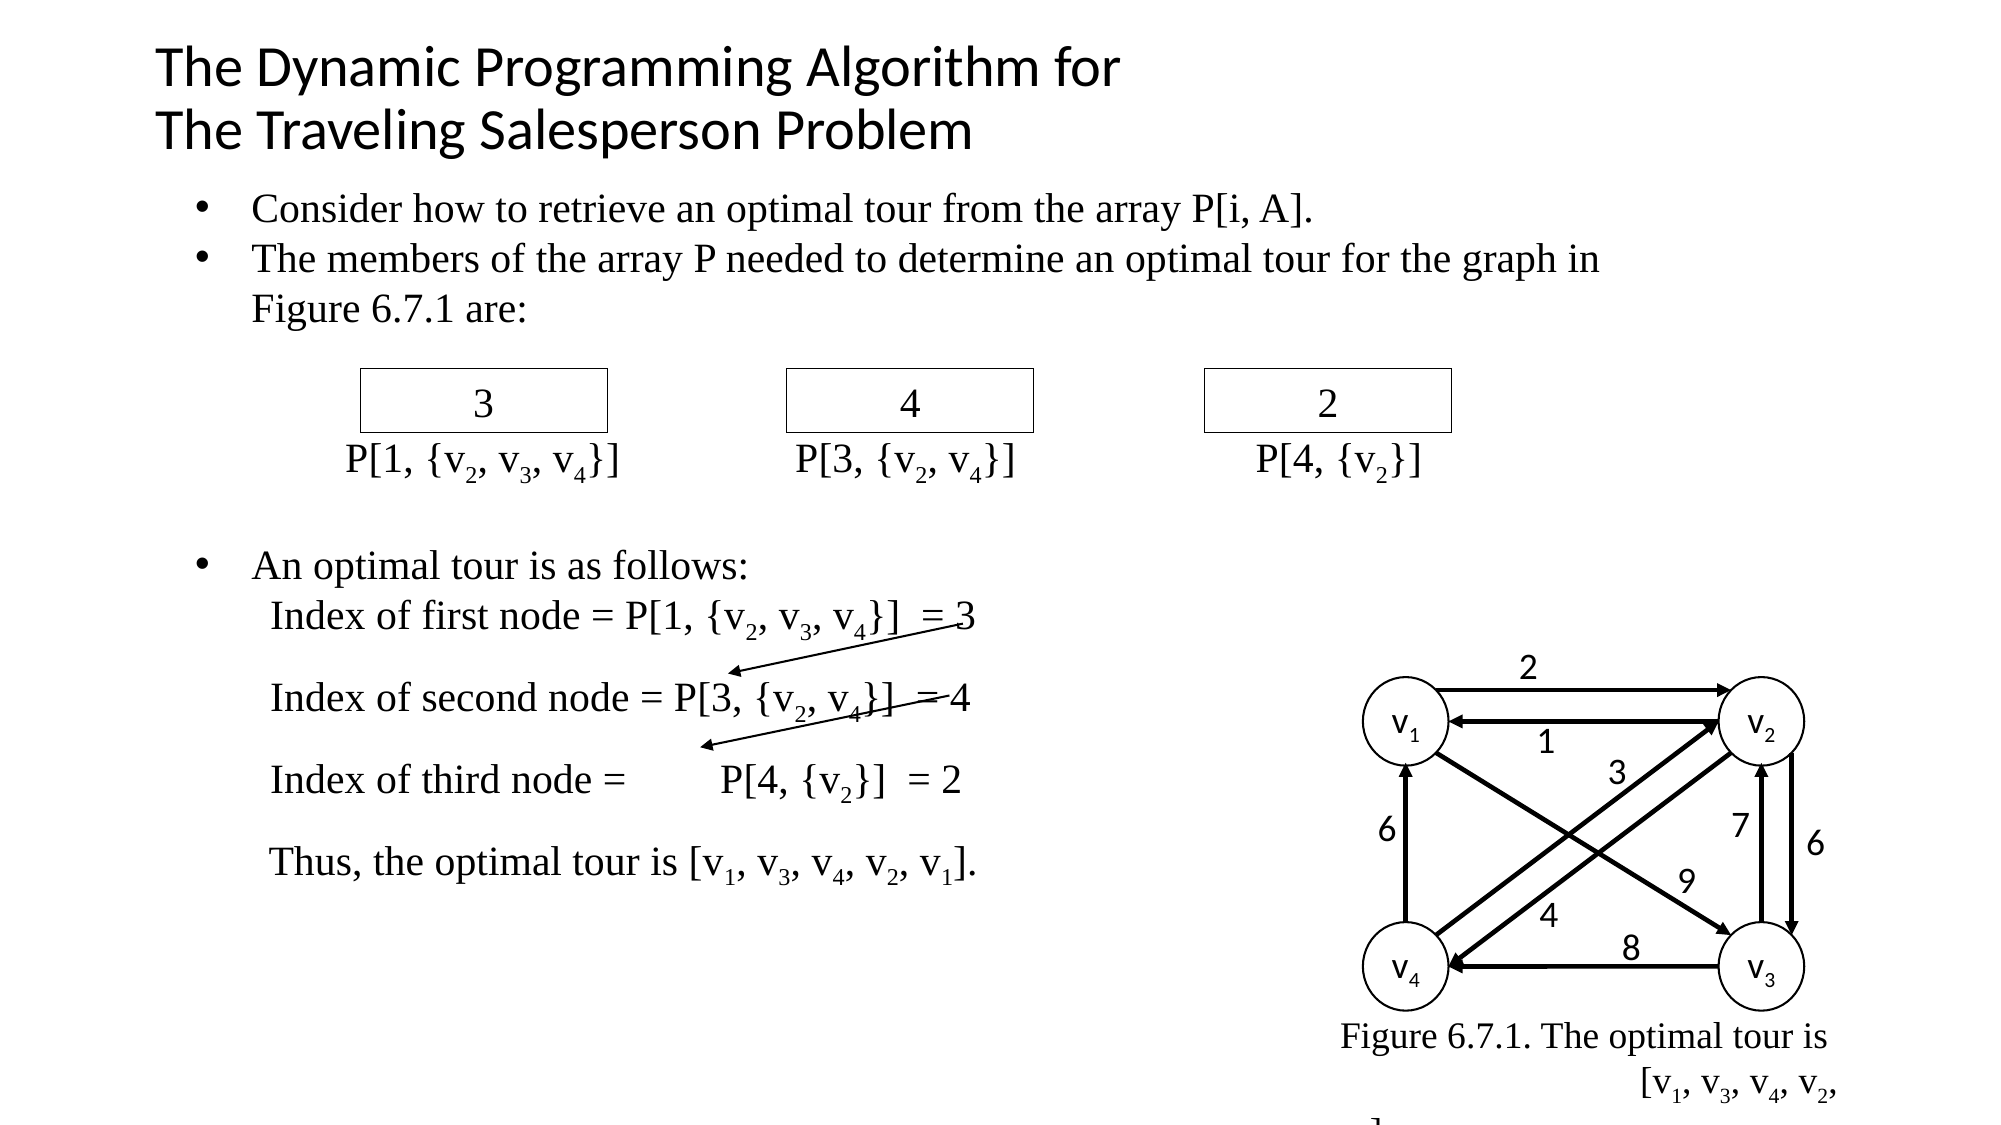

The Dynamic Programming Algorithm for
The Traveling Salesperson Problem
Consider how to retrieve an optimal tour from the array P[i, A].
The members of the array P needed to determine an optimal tour for the graph in Figure 6.7.1 are:

	P[1, {v2, v3, v4}]	 	P[3, {v2, v4}] 		 P[4, {v2}]

An optimal tour is as follows:
Index of first node = P[1, {v2, v3, v4}]  = 3
Index of second node = P[3, {v2, v4}]  = 4
Index of third node = 	P[4, {v2}]  = 2
       Thus, the optimal tour is [v1, v3, v4, v2, v1].

3
4
2
2
v1
v2
1
3
7
6
6
9
4
8
v3
v4
Figure 6.7.1. The optimal tour is                  	[v1, v3, v4, v2, v1].